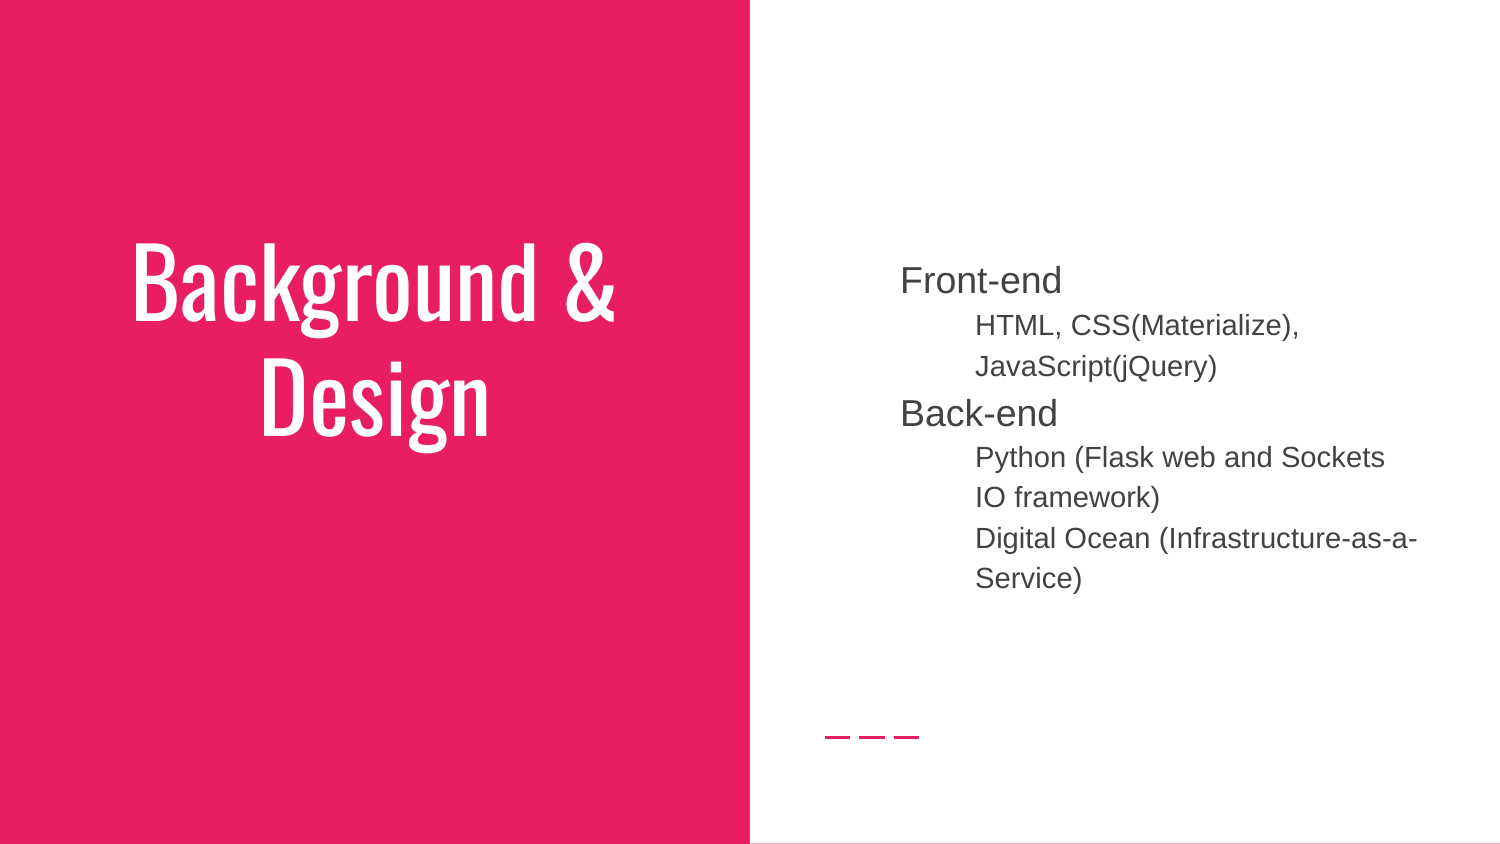

Front-end
HTML, CSS(Materialize), JavaScript(jQuery)
Back-end
Python (Flask web and Sockets IO framework)
Digital Ocean (Infrastructure-as-a-Service)
# Background & Design